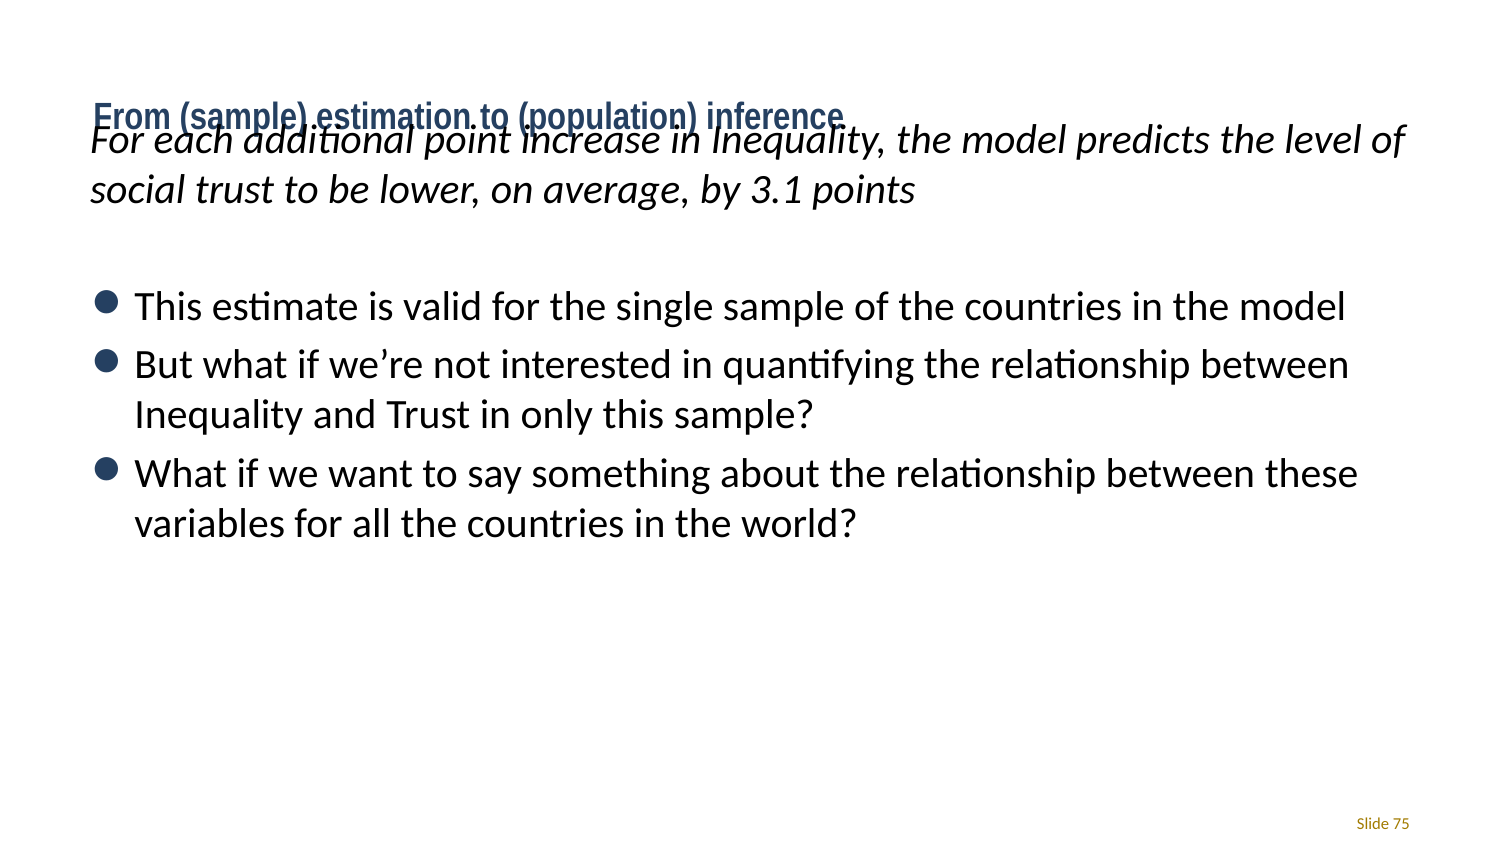

# From (sample) estimation to (population) inference
For each additional point increase in Inequality, the model predicts the level of social trust to be lower, on average, by 3.1 points

This estimate is valid for the single sample of the countries in the model
But what if we’re not interested in quantifying the relationship between Inequality and Trust in only this sample?
What if we want to say something about the relationship between these variables for all the countries in the world?
Slide 75